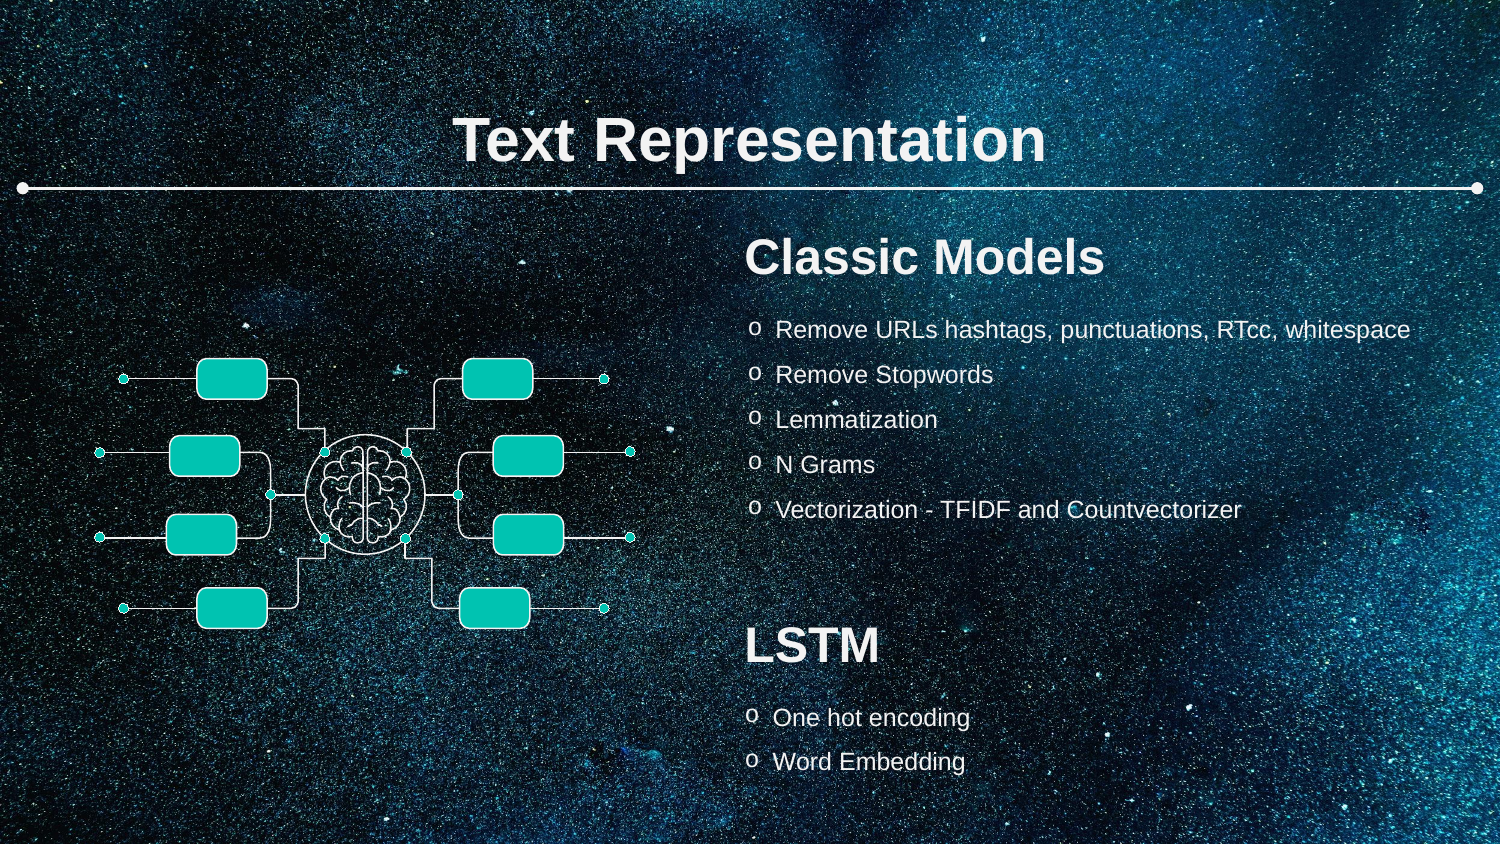

# Text Representation
Classic Models
Remove URLs hashtags, punctuations, RTcc, whitespace
Remove Stopwords
Lemmatization
N Grams
Vectorization - TFIDF and Countvectorizer

LSTM
One hot encoding
Word Embedding